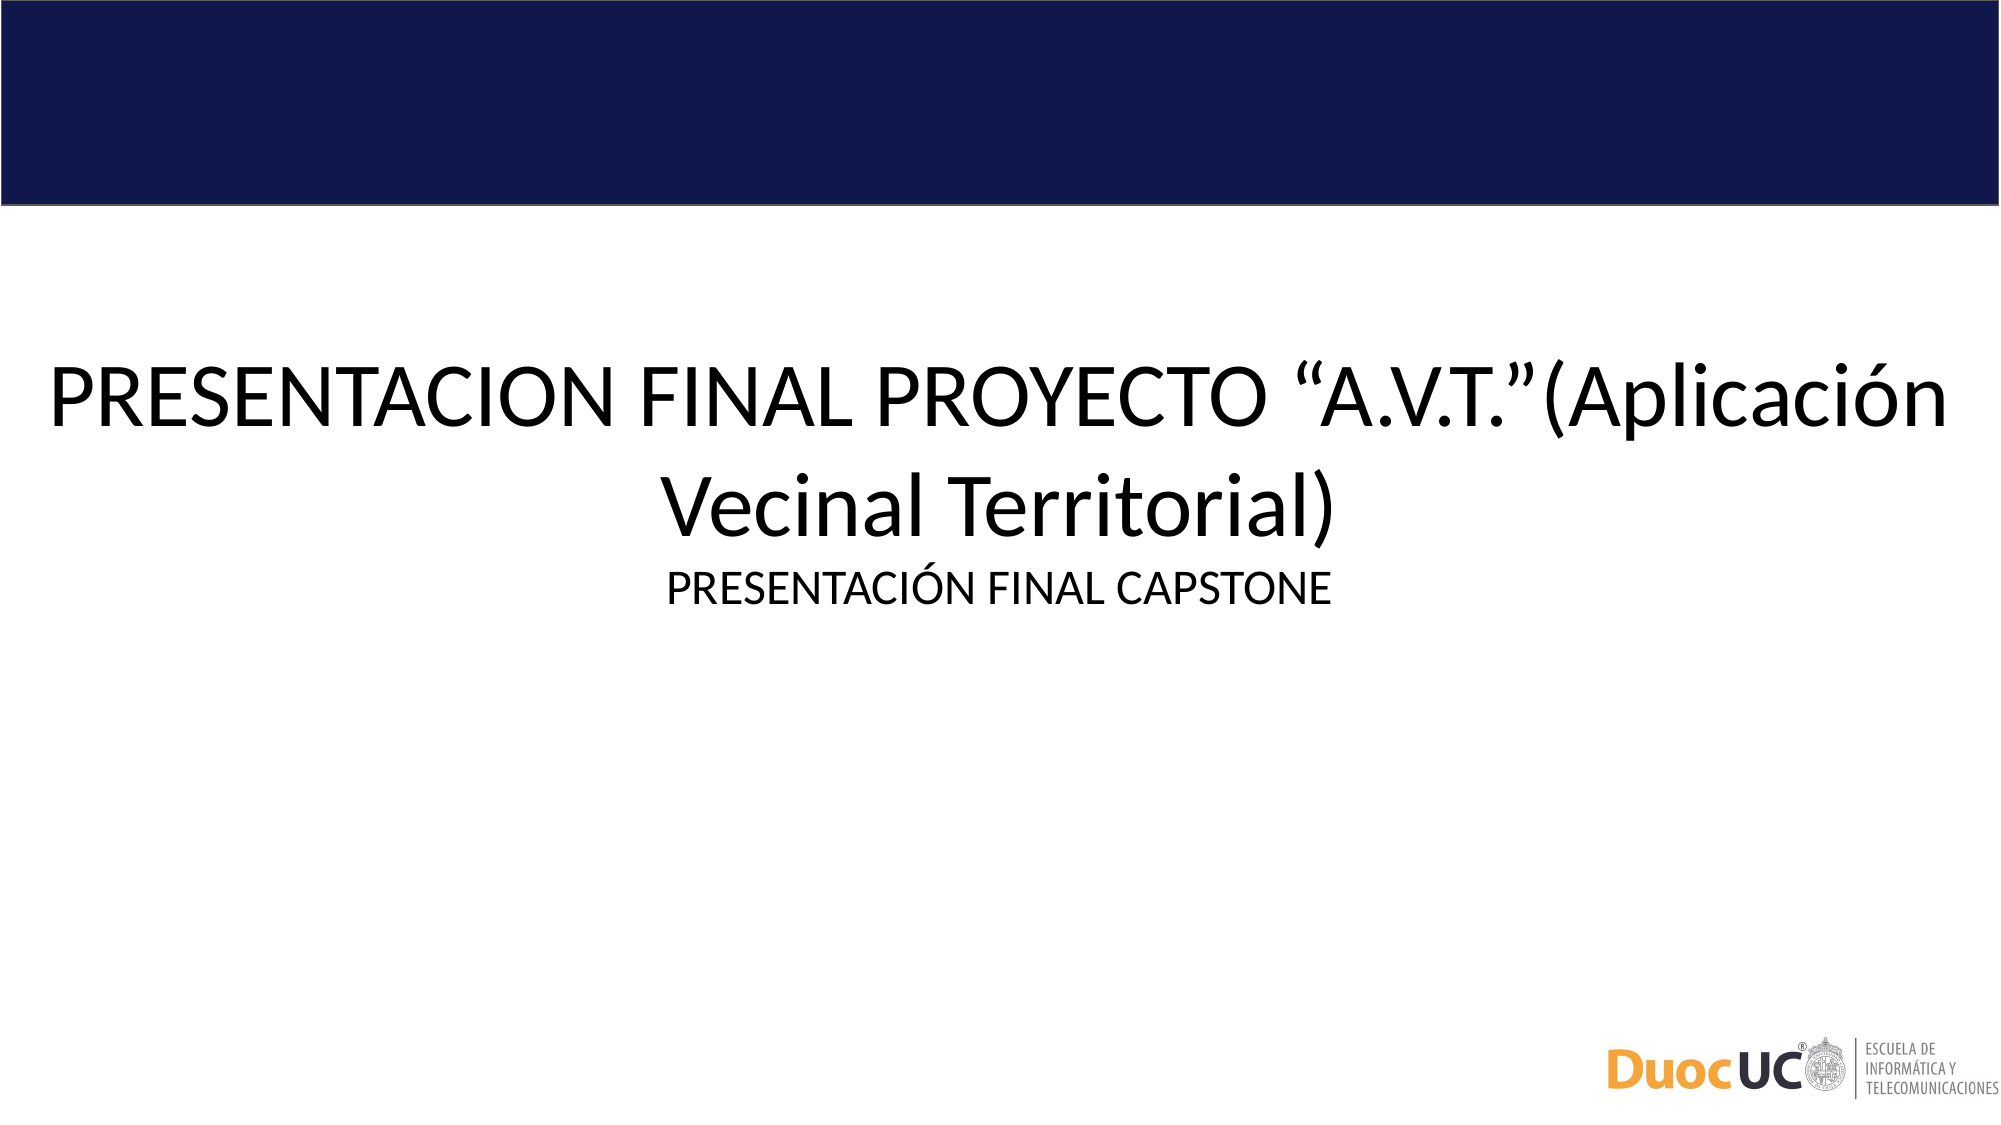

PRESENTACION FINAL PROYECTO “A.V.T.”(Aplicación Vecinal Territorial)
PRESENTACIÓN FINAL CAPSTONE